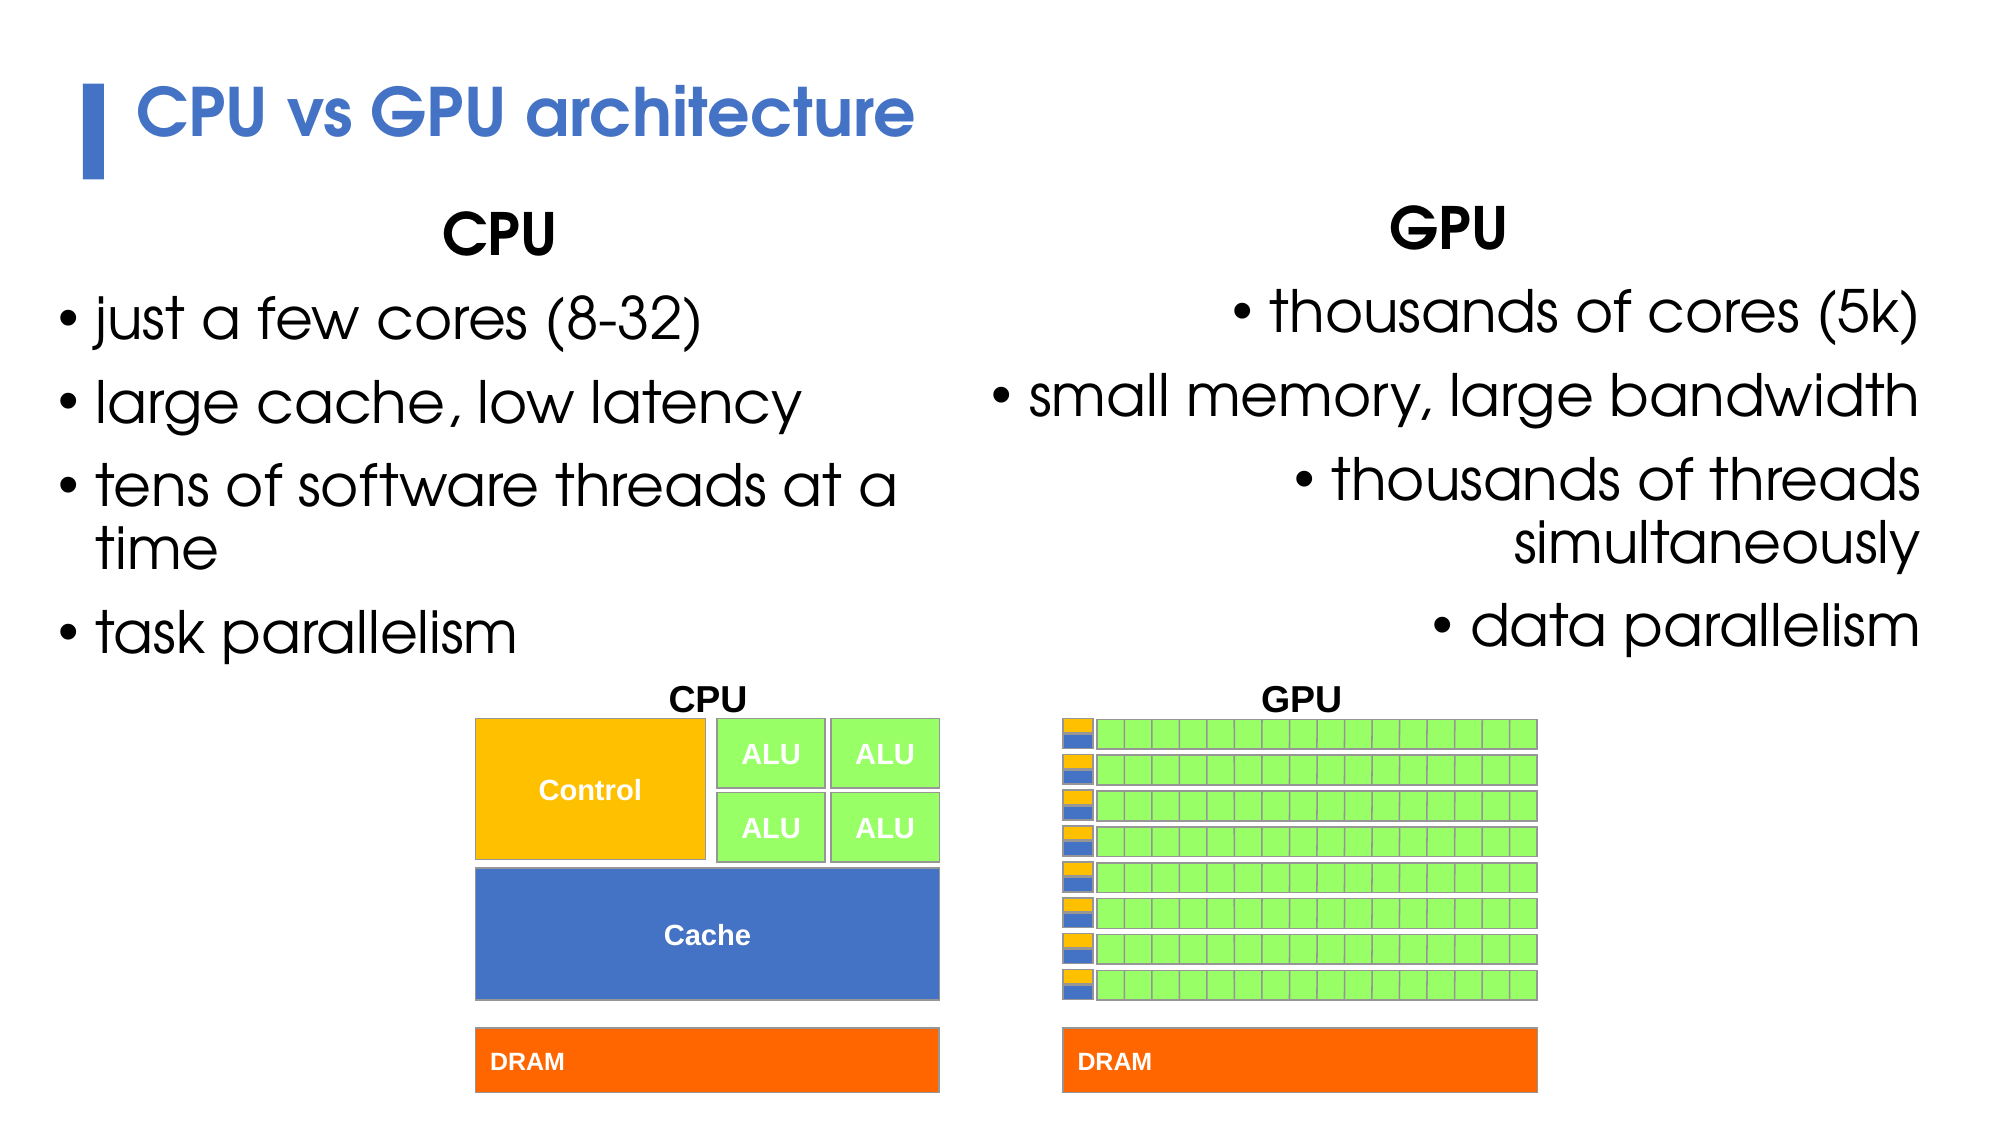

CPU vs GPU architecture

GPU
thousands of cores (5k)
small memory, large bandwidth
thousands of threads simultaneously
data parallelism
CPU
just a few cores (8-32)
large cache, low latency
tens of software threads at a time
task parallelism

CPU
Control
ALU
ALU
ALU
ALU
Cache
DRAM
GPU

DRAM